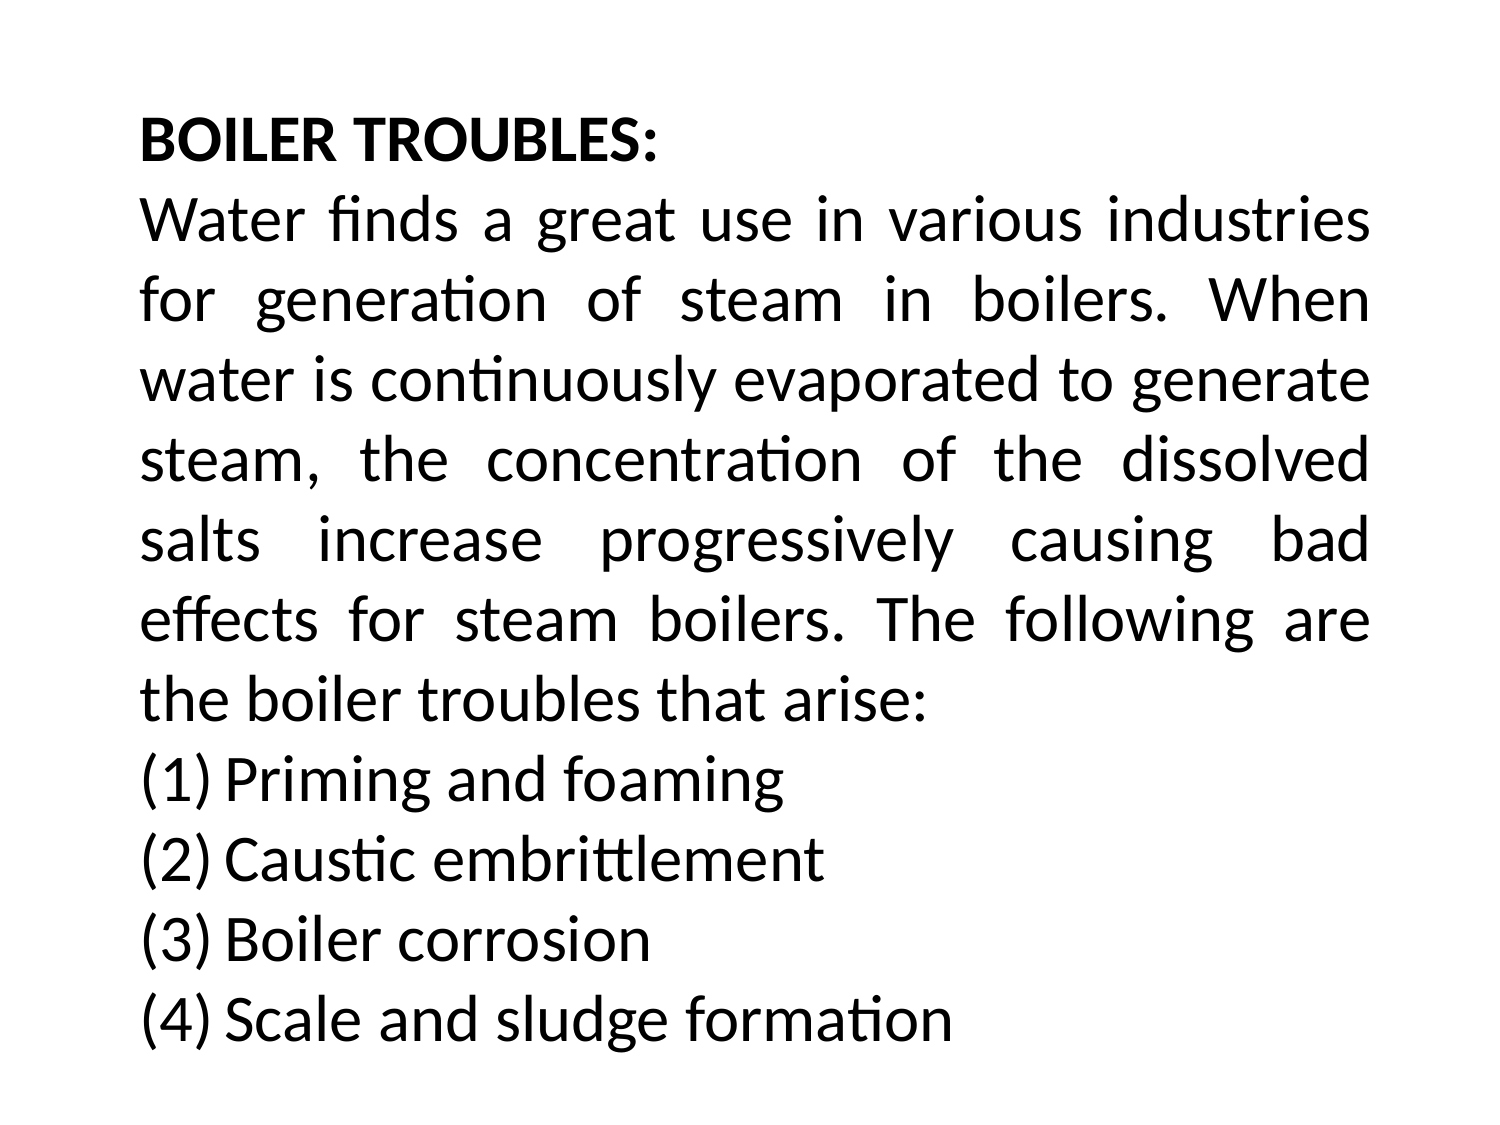

BOILER TROUBLES:
Water finds a great use in various industries for generation of steam in boilers. When water is continuously evaporated to generate steam, the concentration of the dissolved salts increase progressively causing bad effects for steam boilers. The following are the boiler troubles that arise:
Priming and foaming
Caustic embrittlement
Boiler corrosion
Scale and sludge formation